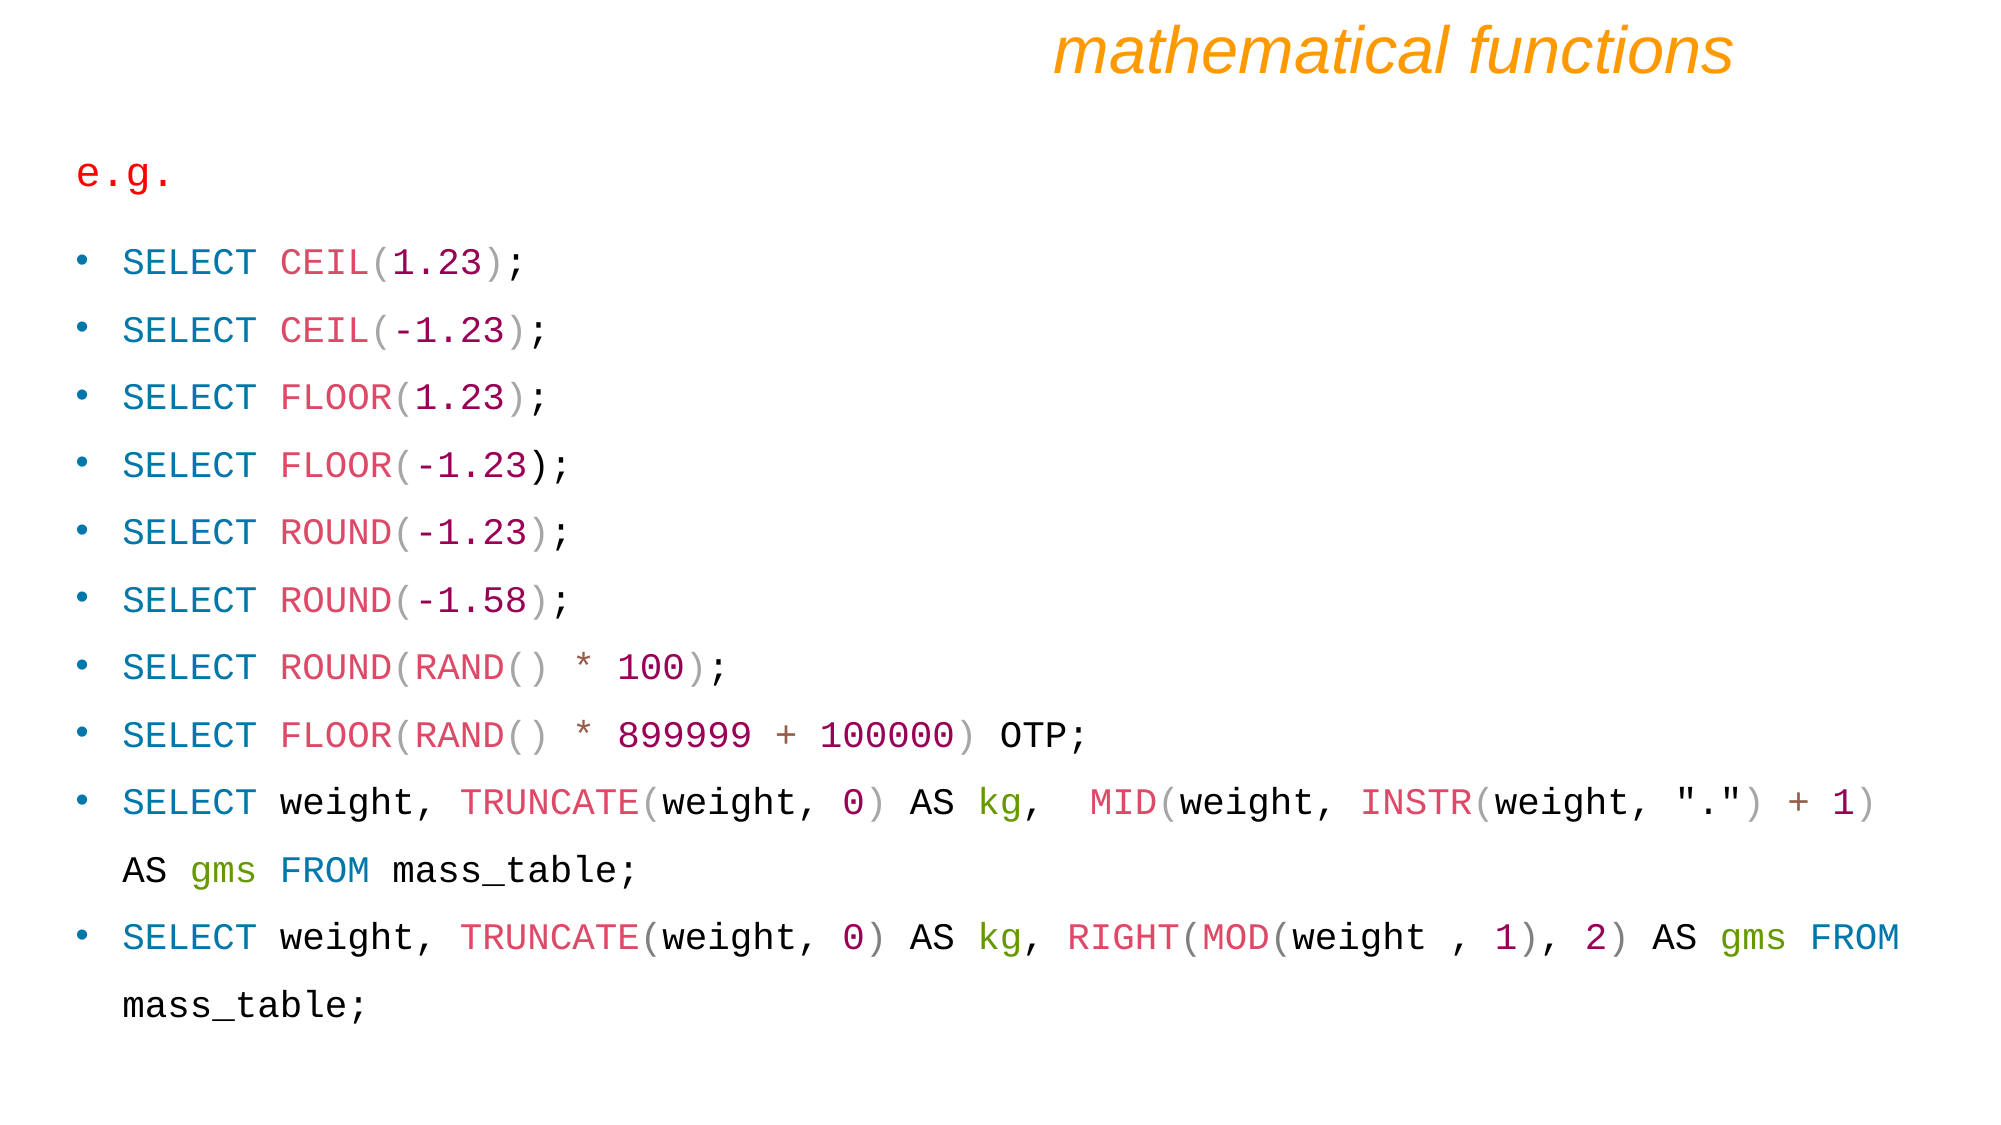

mathematical functions
e.g.

SELECT CEIL(1.23);
SELECT CEIL(-1.23);
SELECT FLOOR(1.23);
SELECT FLOOR(-1.23);
SELECT ROUND(-1.23);
SELECT ROUND(-1.58);
SELECT ROUND(RAND() * 100);
SELECT FLOOR(RAND() * 899999 + 100000) OTP;
SELECT weight, TRUNCATE(weight, 0) AS kg,  MID(weight, INSTR(weight, ".") + 1) AS gms FROM mass_table;
SELECT weight, TRUNCATE(weight, 0) AS kg, RIGHT(MOD(weight , 1), 2) AS gms FROM mass_table;